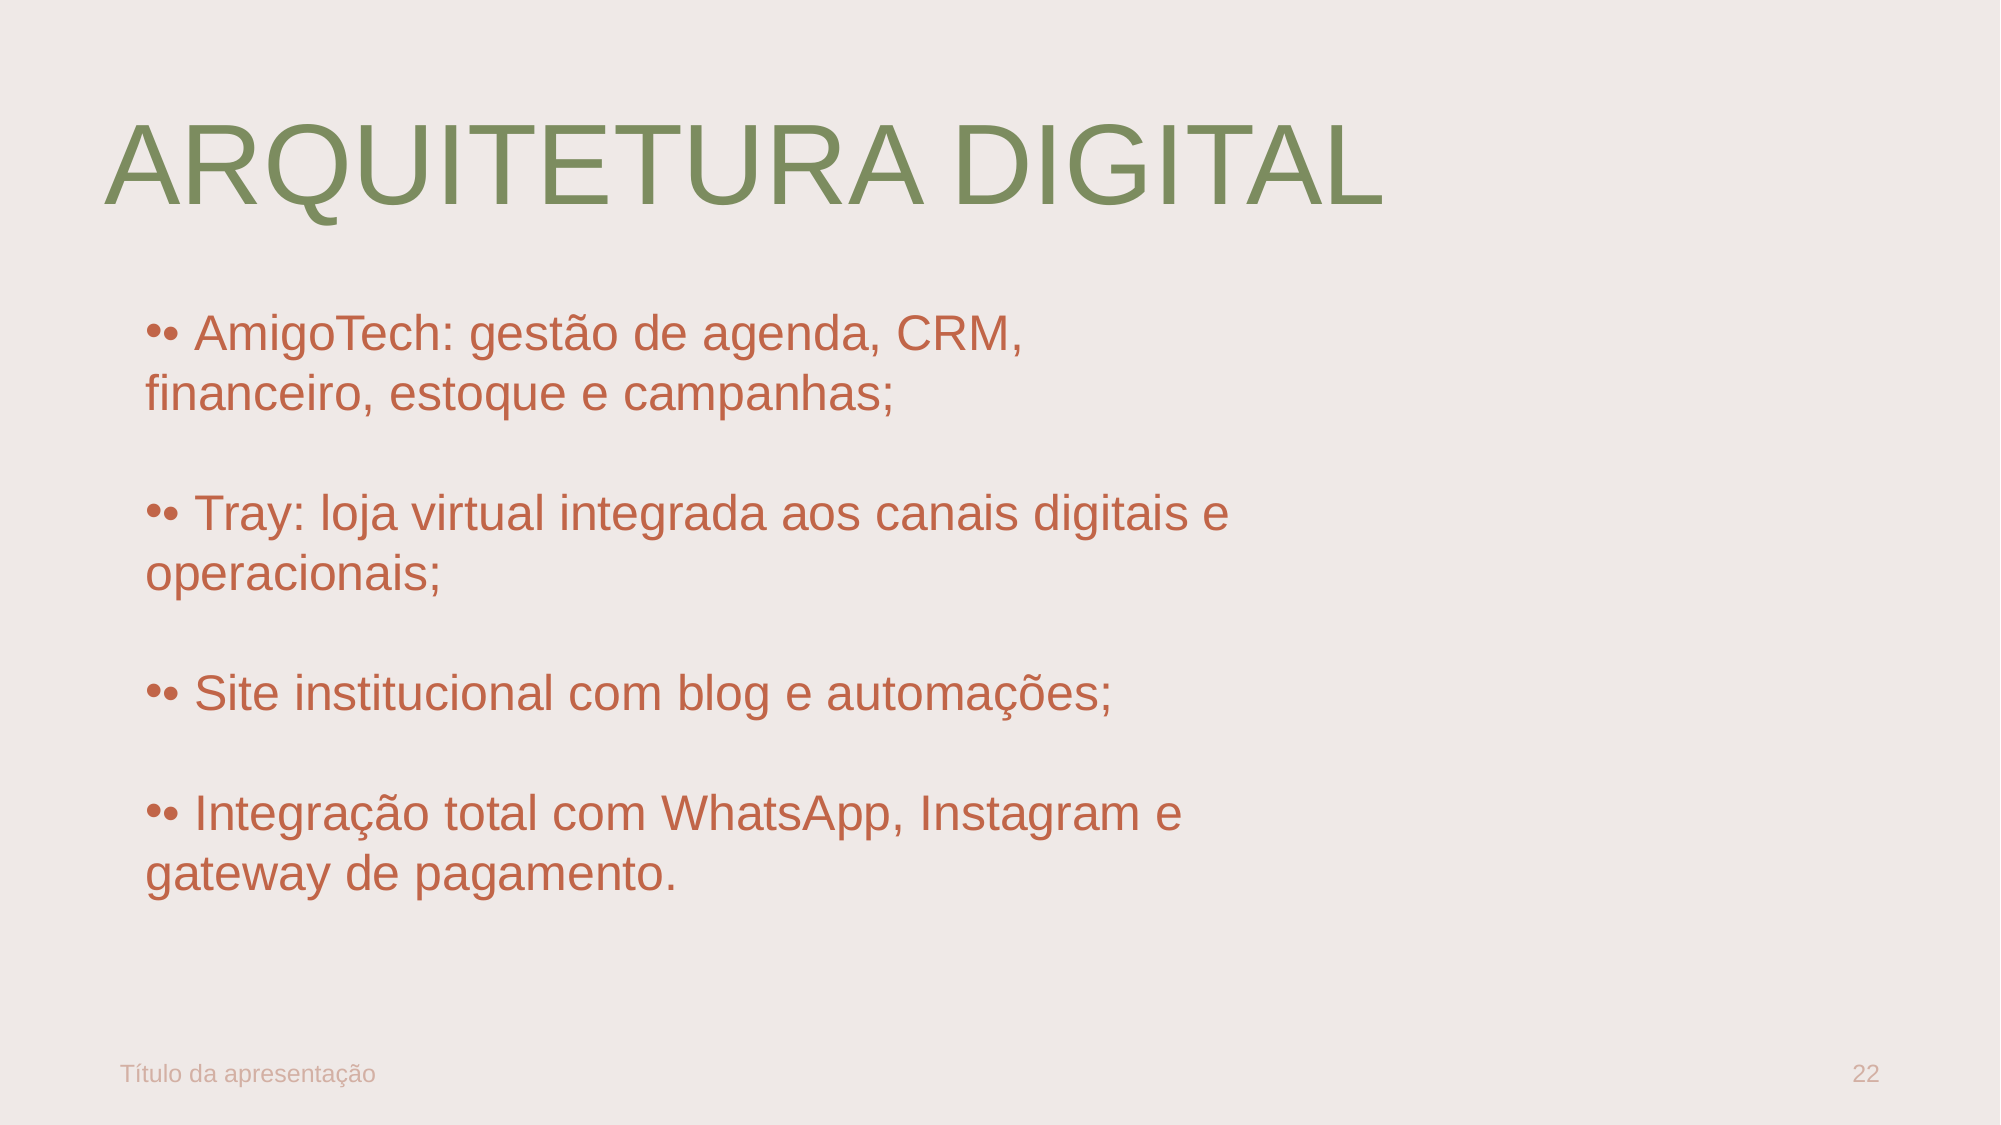

# ARQUITETURA DIGITAL

• AmigoTech: gestão de agenda, CRM, financeiro, estoque e campanhas;

• Tray: loja virtual integrada aos canais digitais e operacionais;

• Site institucional com blog e automações;

• Integração total com WhatsApp, Instagram e gateway de pagamento.
Título da apresentação
22